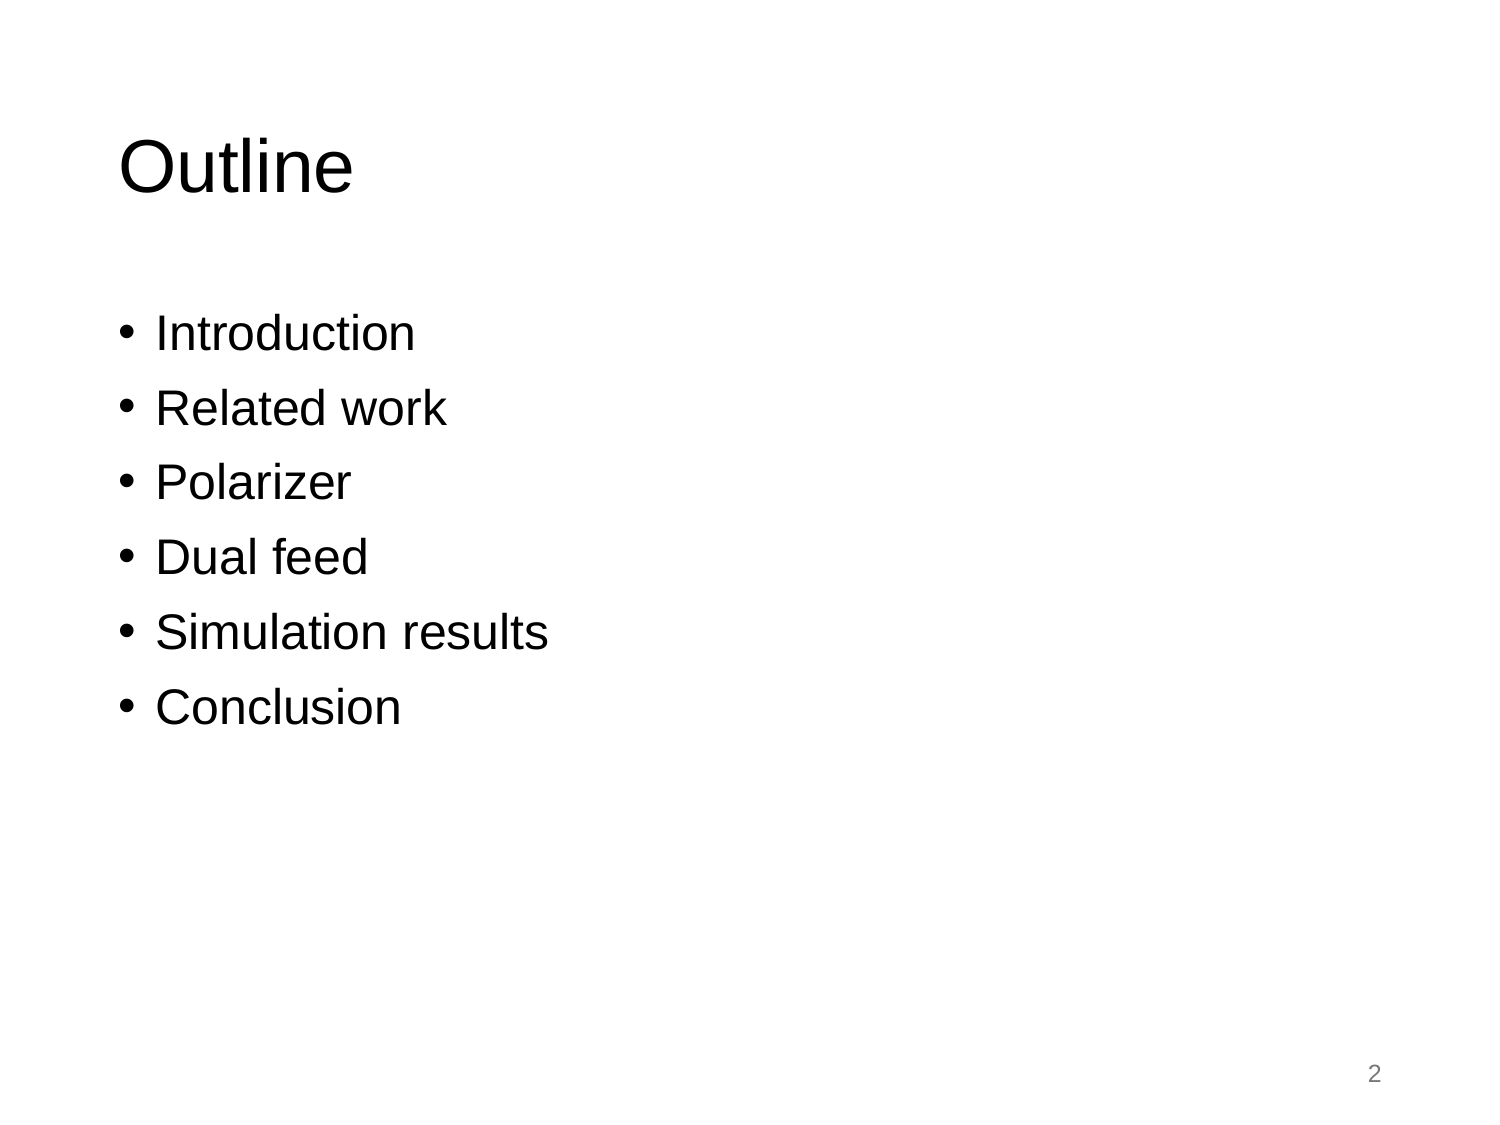

# Outline
Introduction
Related work
Polarizer
Dual feed
Simulation results
Conclusion
2